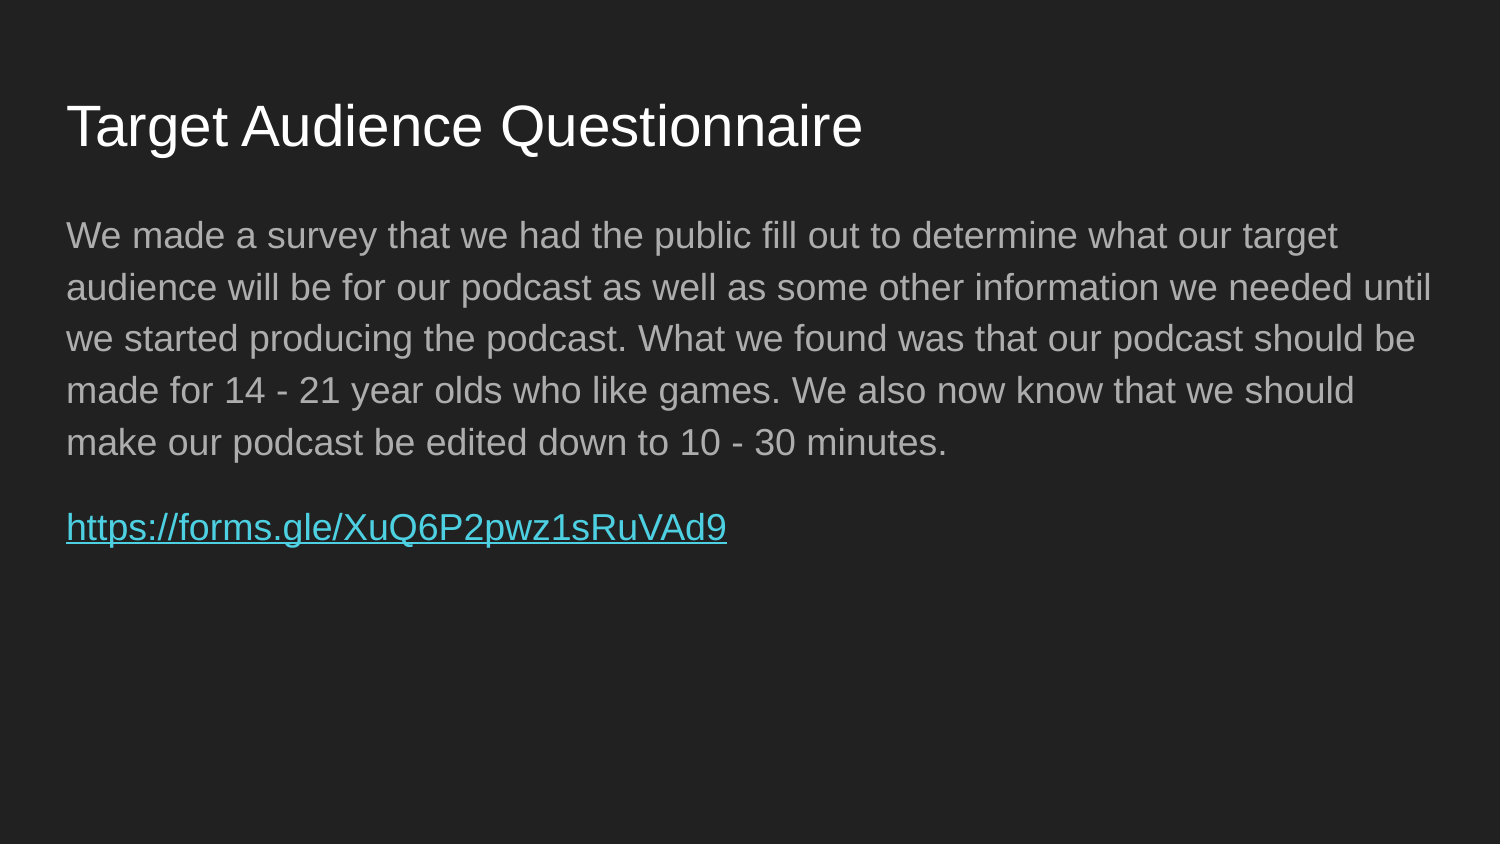

# Target Audience Questionnaire
We made a survey that we had the public fill out to determine what our target audience will be for our podcast as well as some other information we needed until we started producing the podcast. What we found was that our podcast should be made for 14 - 21 year olds who like games. We also now know that we should make our podcast be edited down to 10 - 30 minutes.
https://forms.gle/XuQ6P2pwz1sRuVAd9